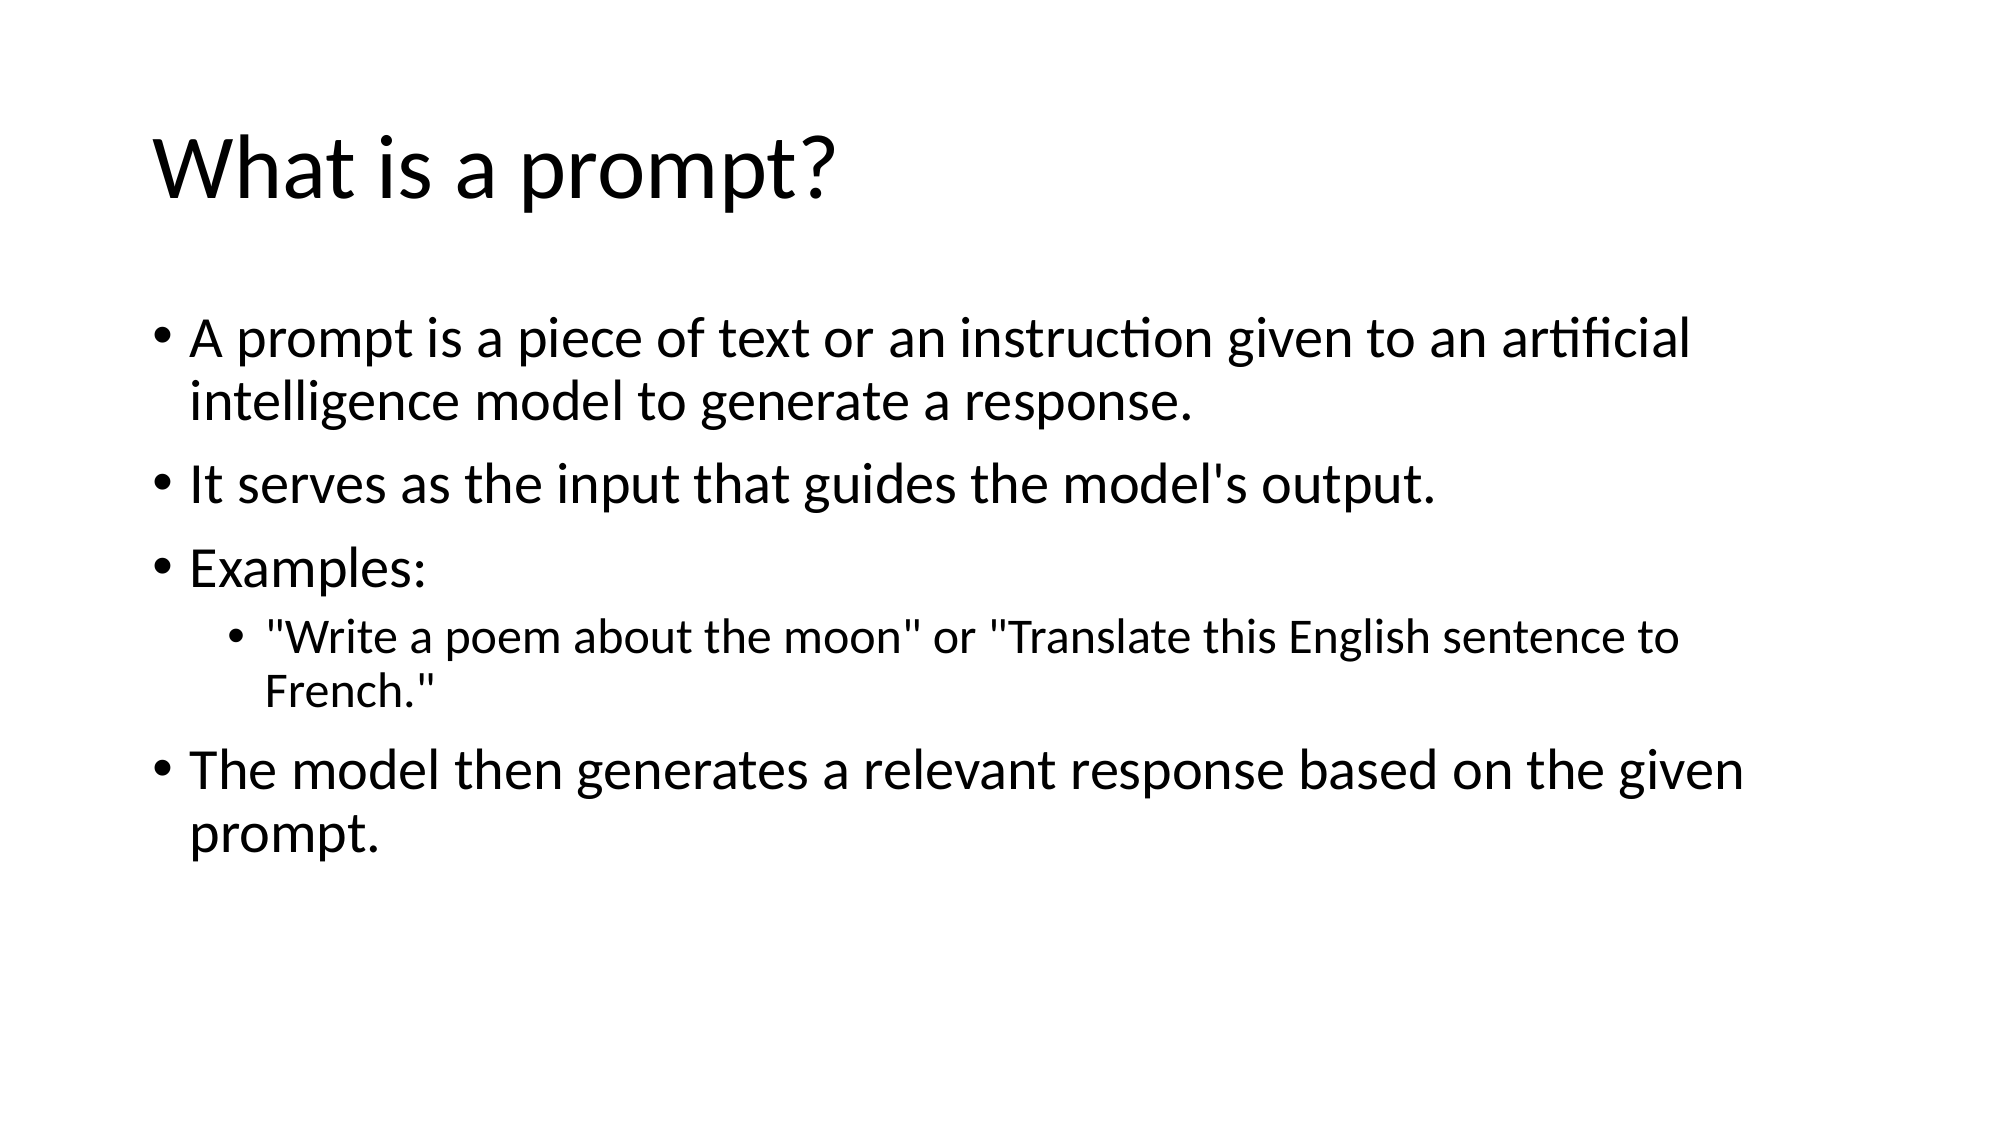

# What is a prompt?
A prompt is a piece of text or an instruction given to an artificial intelligence model to generate a response.
It serves as the input that guides the model's output.
Examples:
"Write a poem about the moon" or "Translate this English sentence to French."
The model then generates a relevant response based on the given prompt.